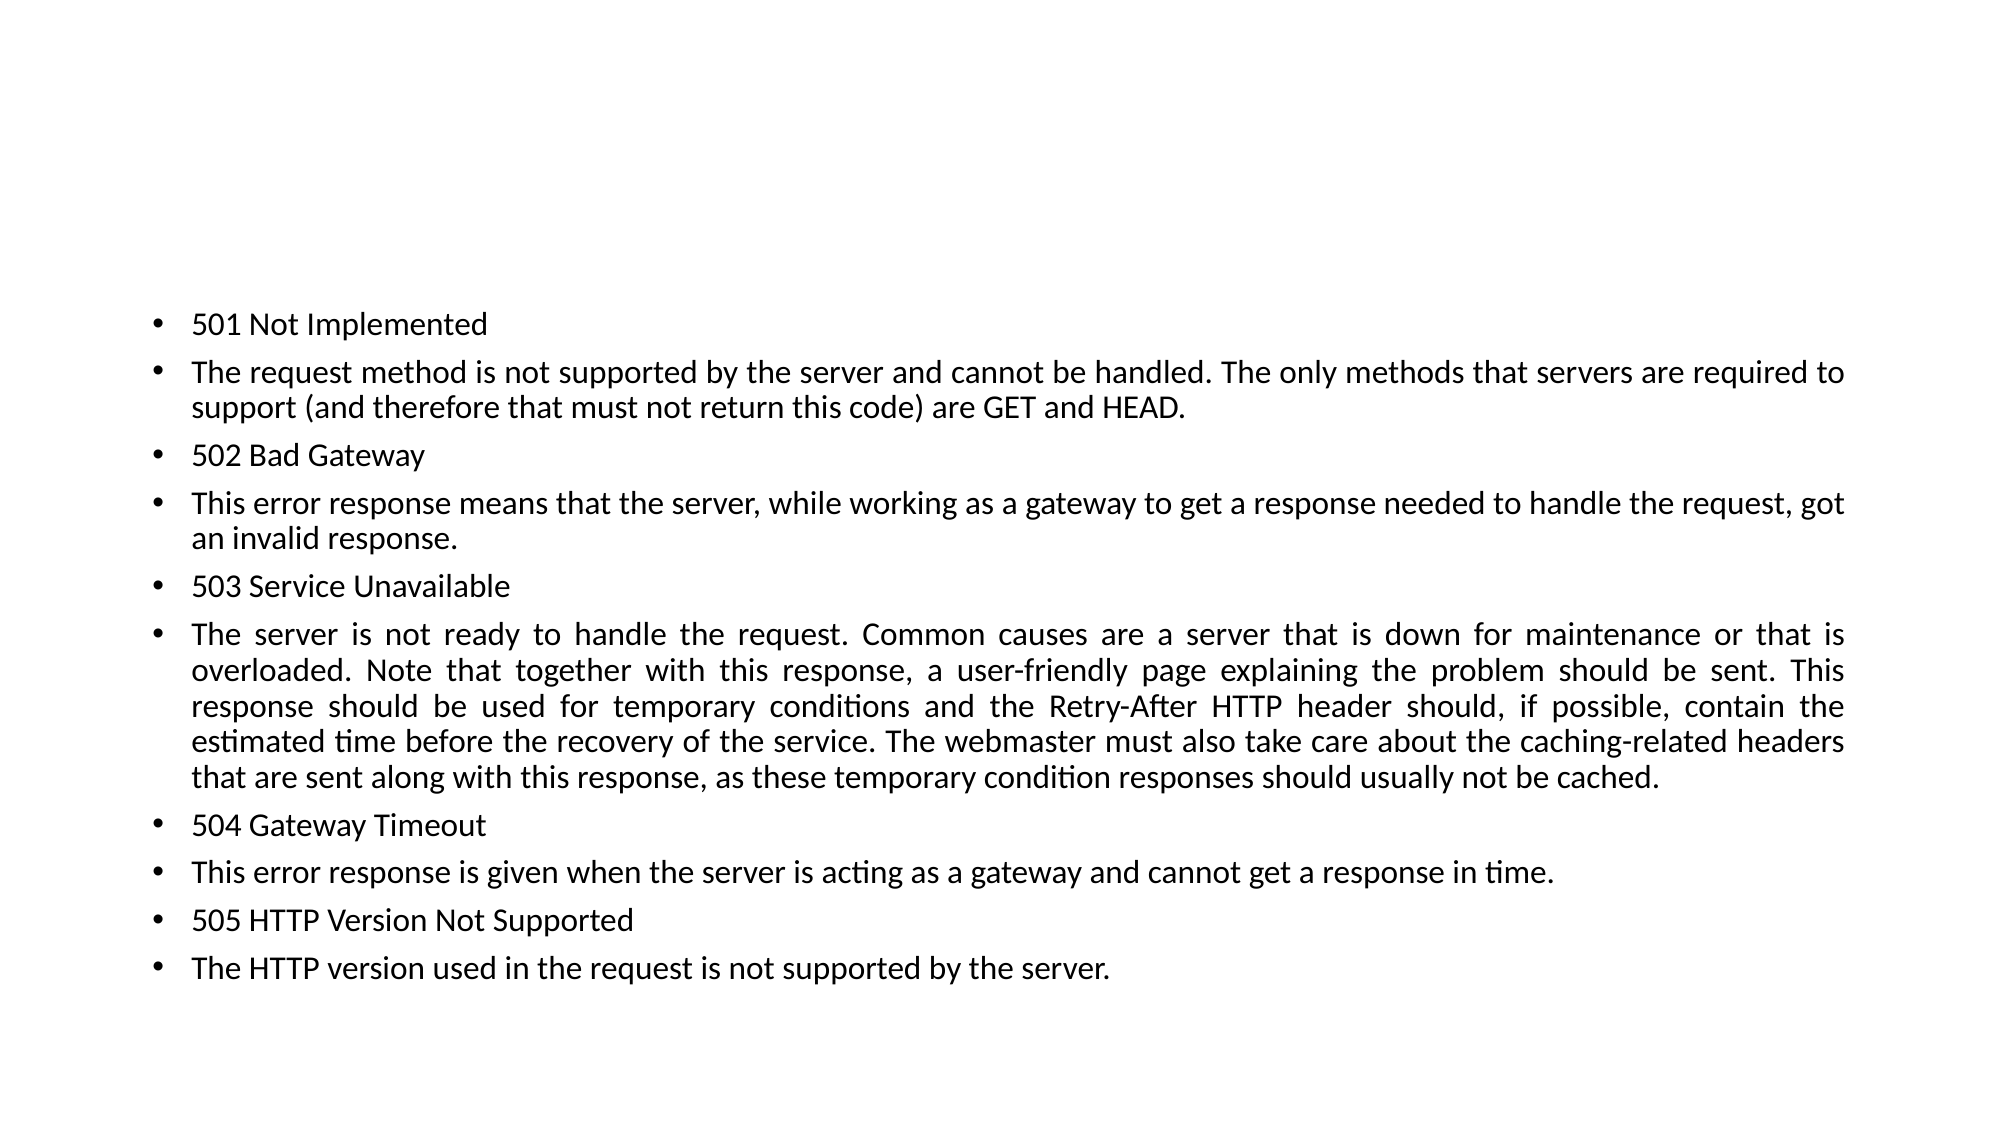

#
501 Not Implemented
The request method is not supported by the server and cannot be handled. The only methods that servers are required to support (and therefore that must not return this code) are GET and HEAD.
502 Bad Gateway
This error response means that the server, while working as a gateway to get a response needed to handle the request, got an invalid response.
503 Service Unavailable
The server is not ready to handle the request. Common causes are a server that is down for maintenance or that is overloaded. Note that together with this response, a user-friendly page explaining the problem should be sent. This response should be used for temporary conditions and the Retry-After HTTP header should, if possible, contain the estimated time before the recovery of the service. The webmaster must also take care about the caching-related headers that are sent along with this response, as these temporary condition responses should usually not be cached.
504 Gateway Timeout
This error response is given when the server is acting as a gateway and cannot get a response in time.
505 HTTP Version Not Supported
The HTTP version used in the request is not supported by the server.